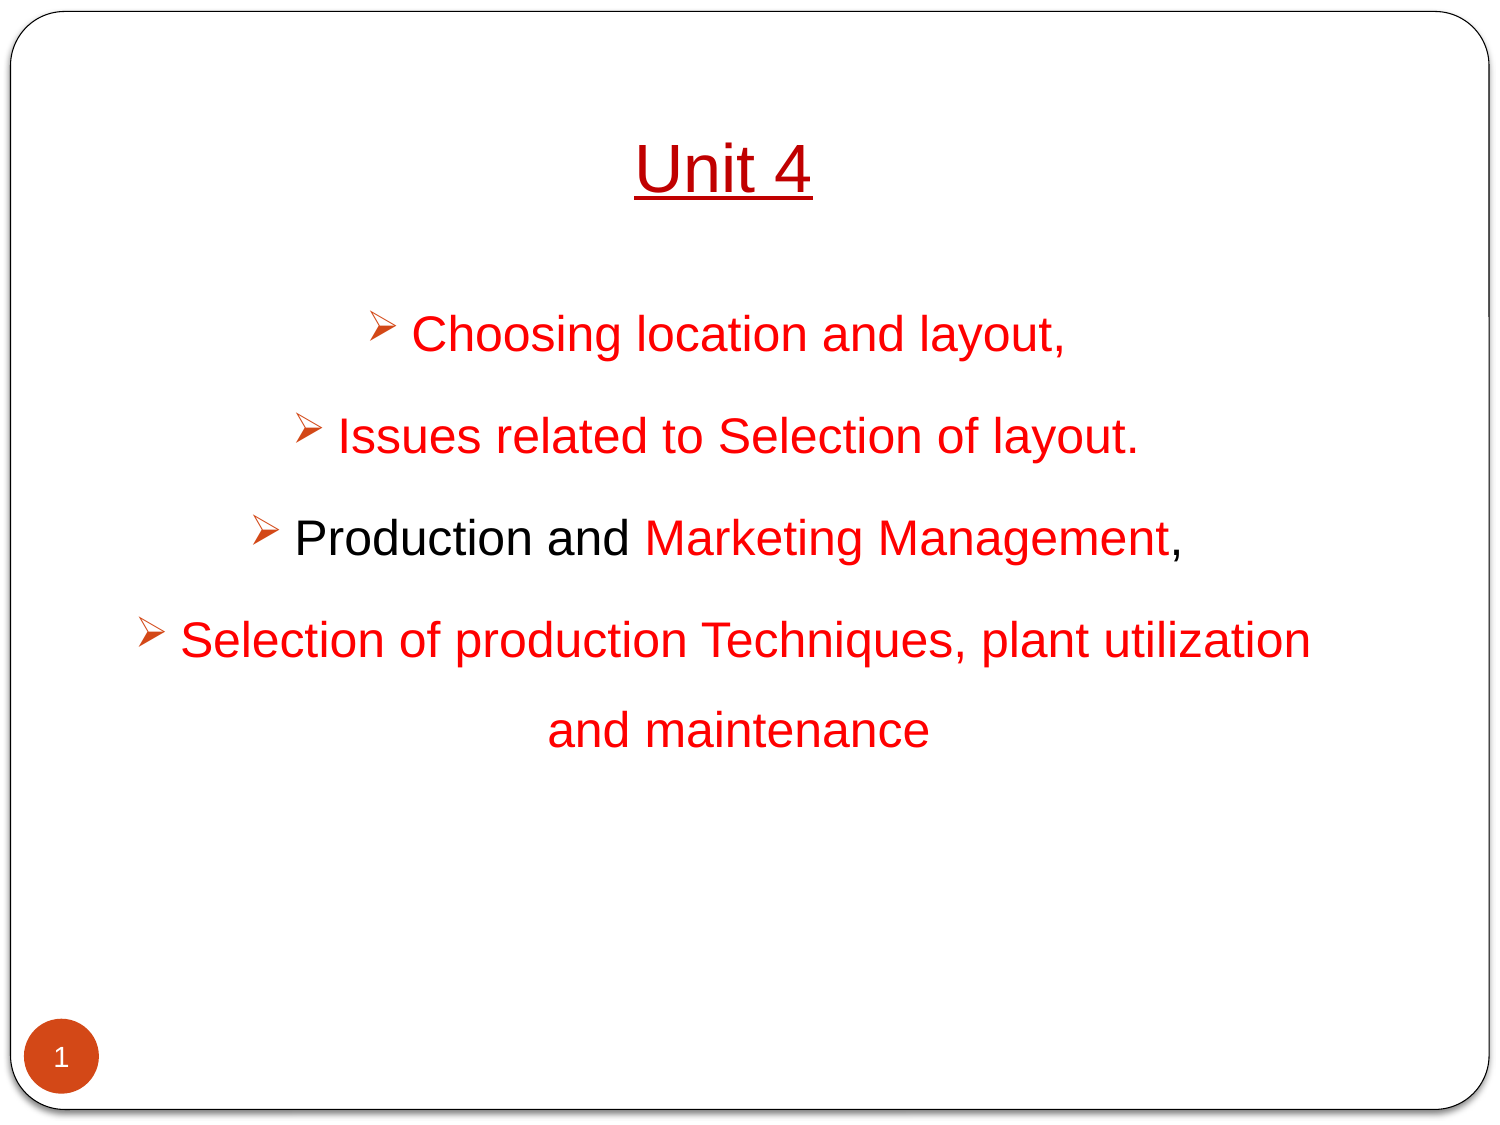

# Unit 4
Choosing location and layout,
Issues related to Selection of layout.
Production and Marketing Management,
Selection of production Techniques, plant utilization and maintenance
1